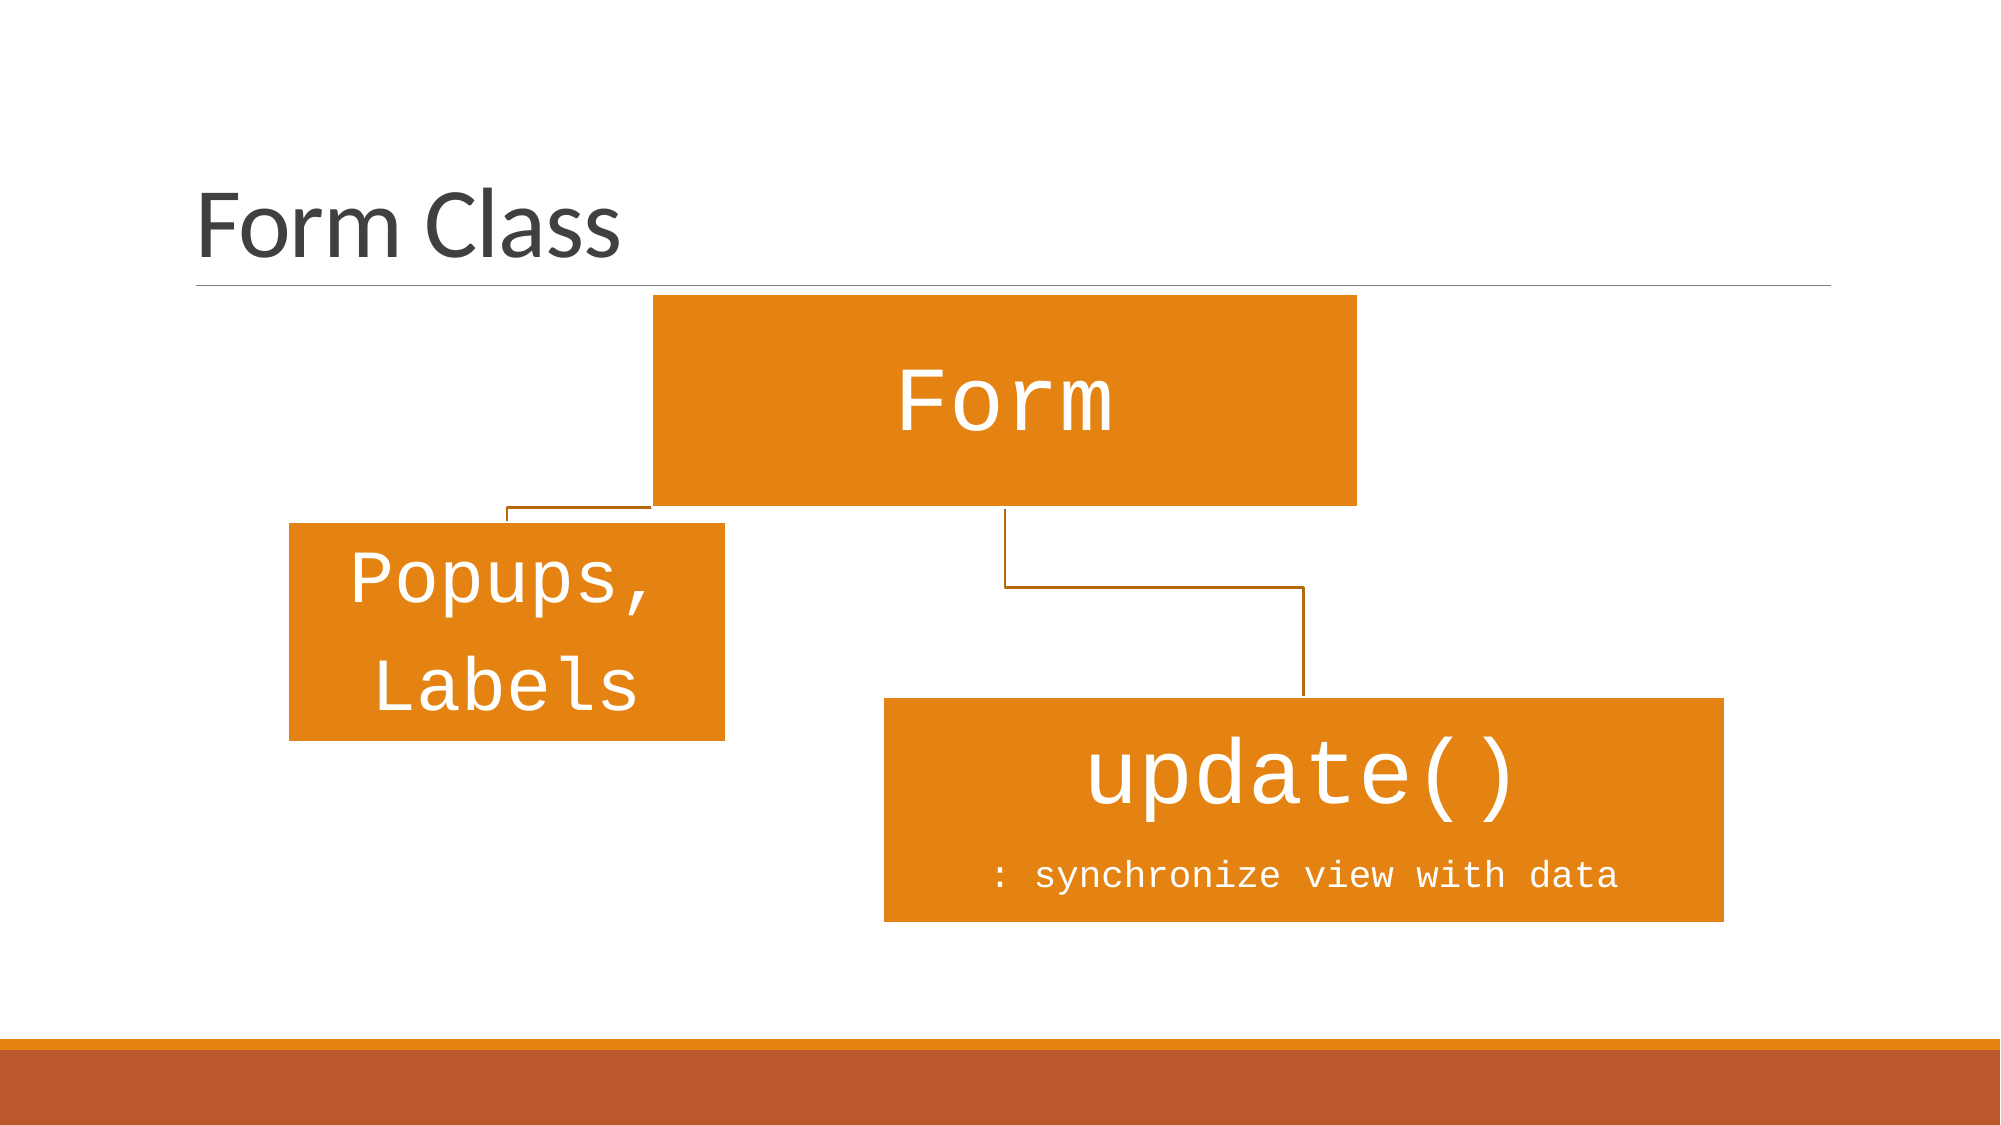

# Form Class
Form
update()
: synchronize view with data
Popups,
Labels